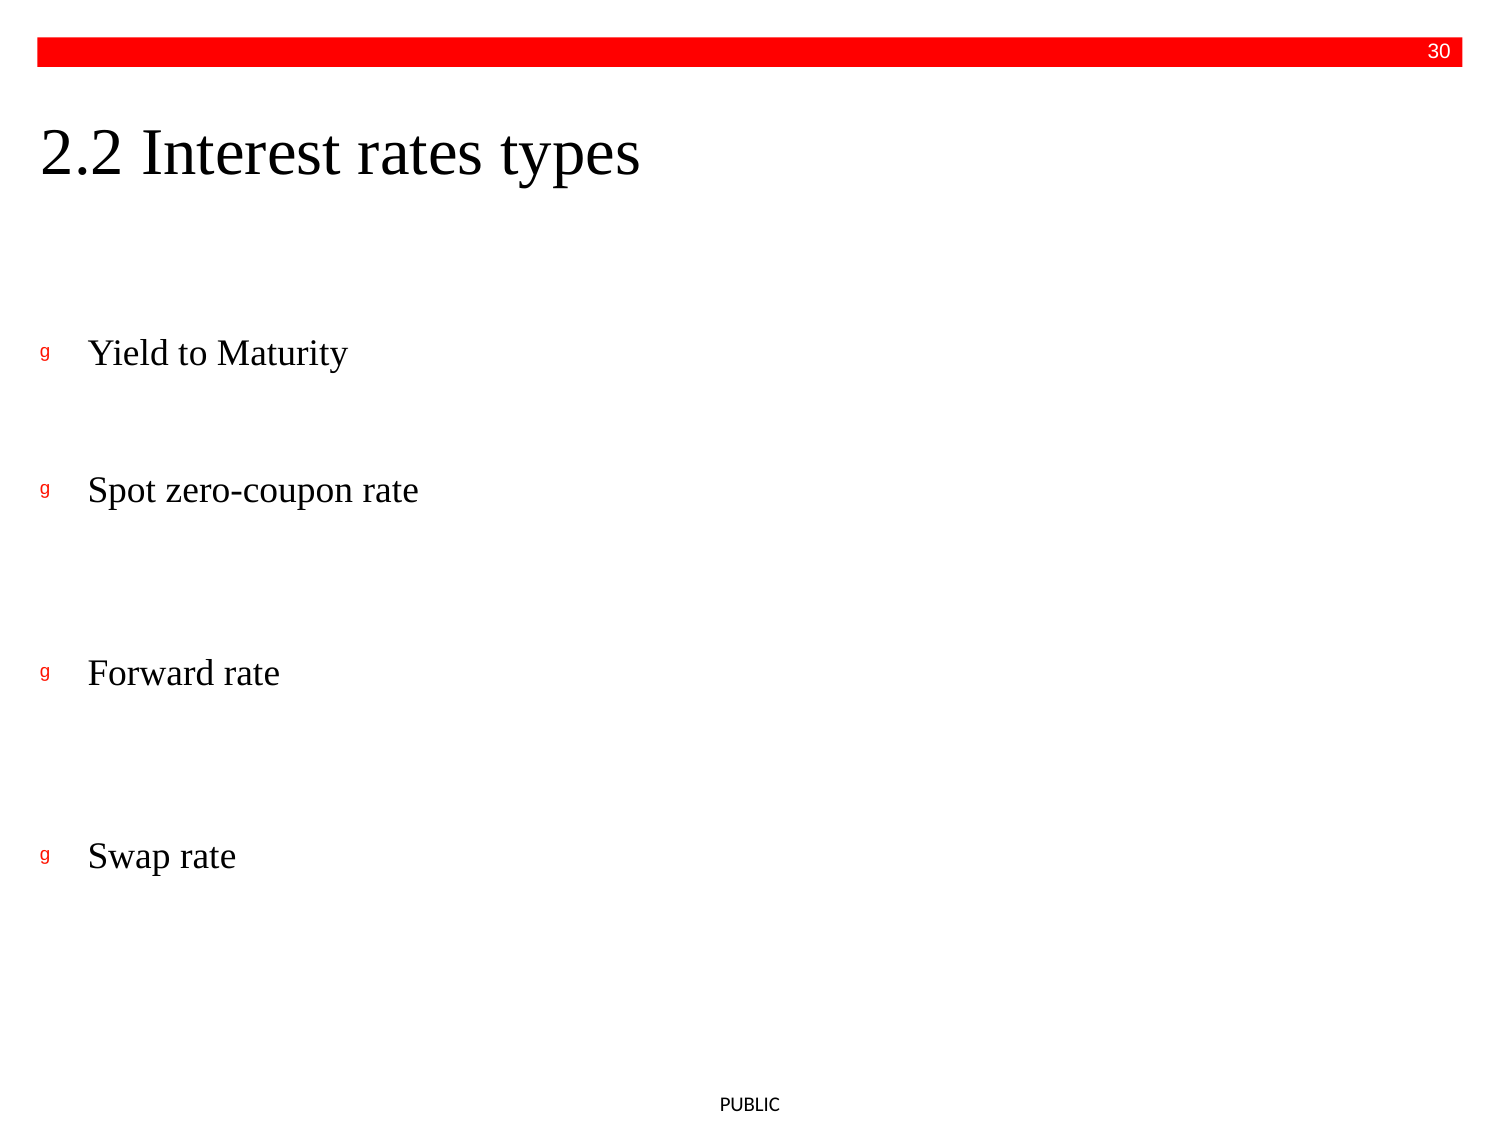

2.2 Interest rates types

Yield to Maturity

Spot zero-coupon rate

Forward rate

Swap rate